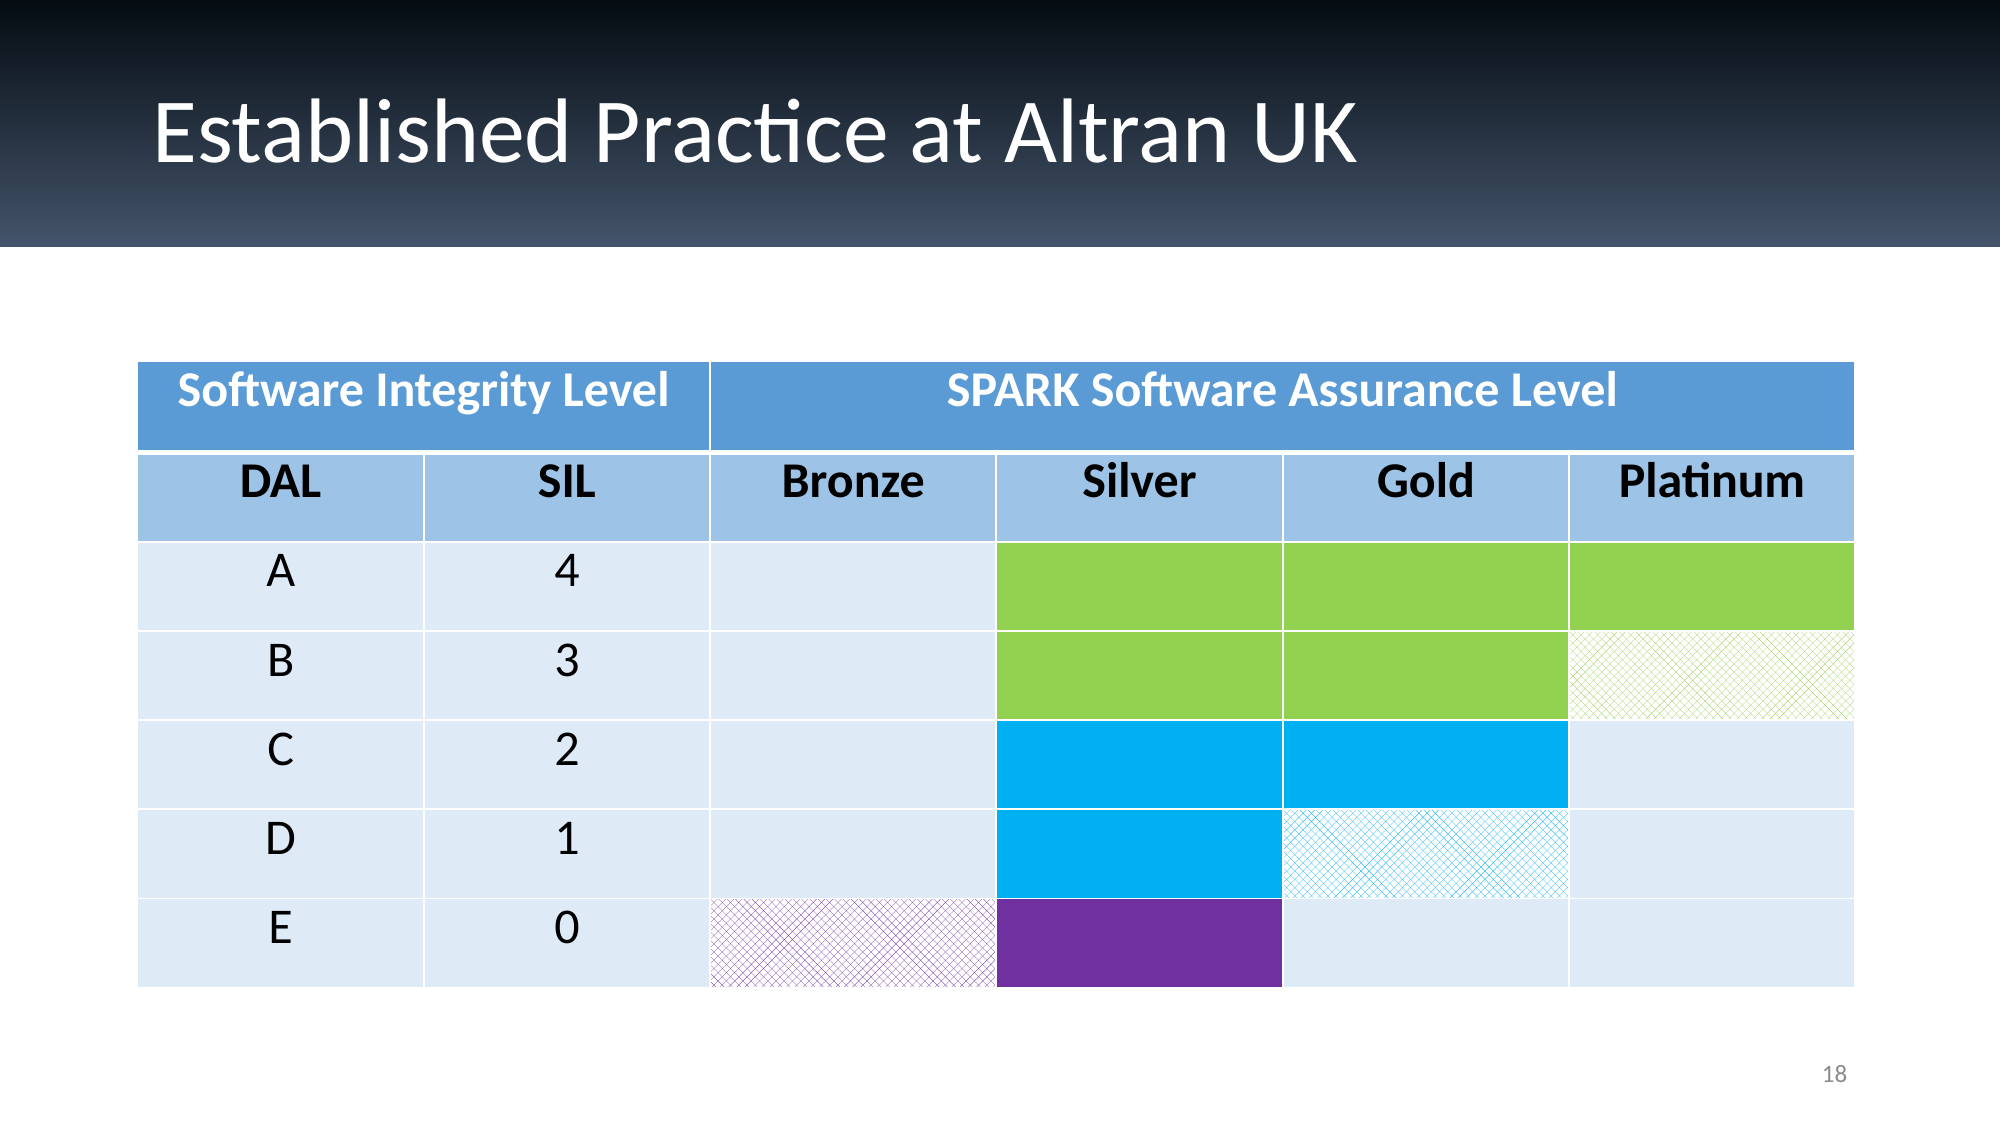

# Established Practice at Altran UK
| Software Integrity Level |  | SPARK Software Assurance Level |  |  |  |
| --- | --- | --- | --- | --- | --- |
| DAL | SIL | Bronze | Silver | Gold | Platinum |
| A | 4 |  |  |  |  |
| B | 3 |  |  |  |  |
| C | 2 |  |  |  |  |
| D | 1 |  |  |  |  |
| E | 0 |  |  |  |  |
18